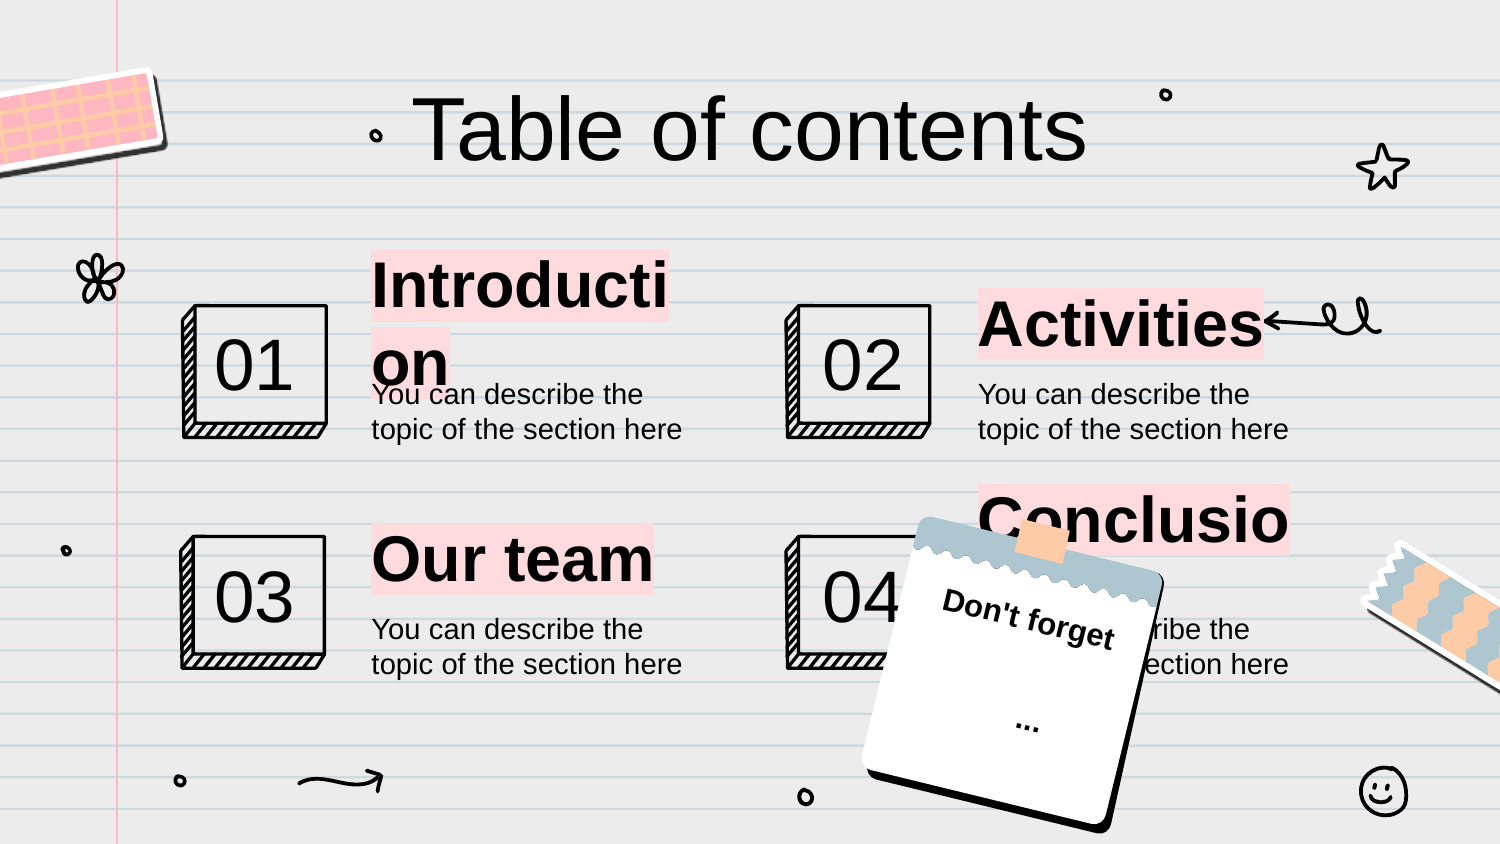

# Table of contents
Introduction
Activities
01
02

You can describe the topic of the section here
You can describe the topic of the section here

Don't forget
            ...
Our team
Conclusions
03
04

You can describe the topic of the section here
You can describe the topic of the section here